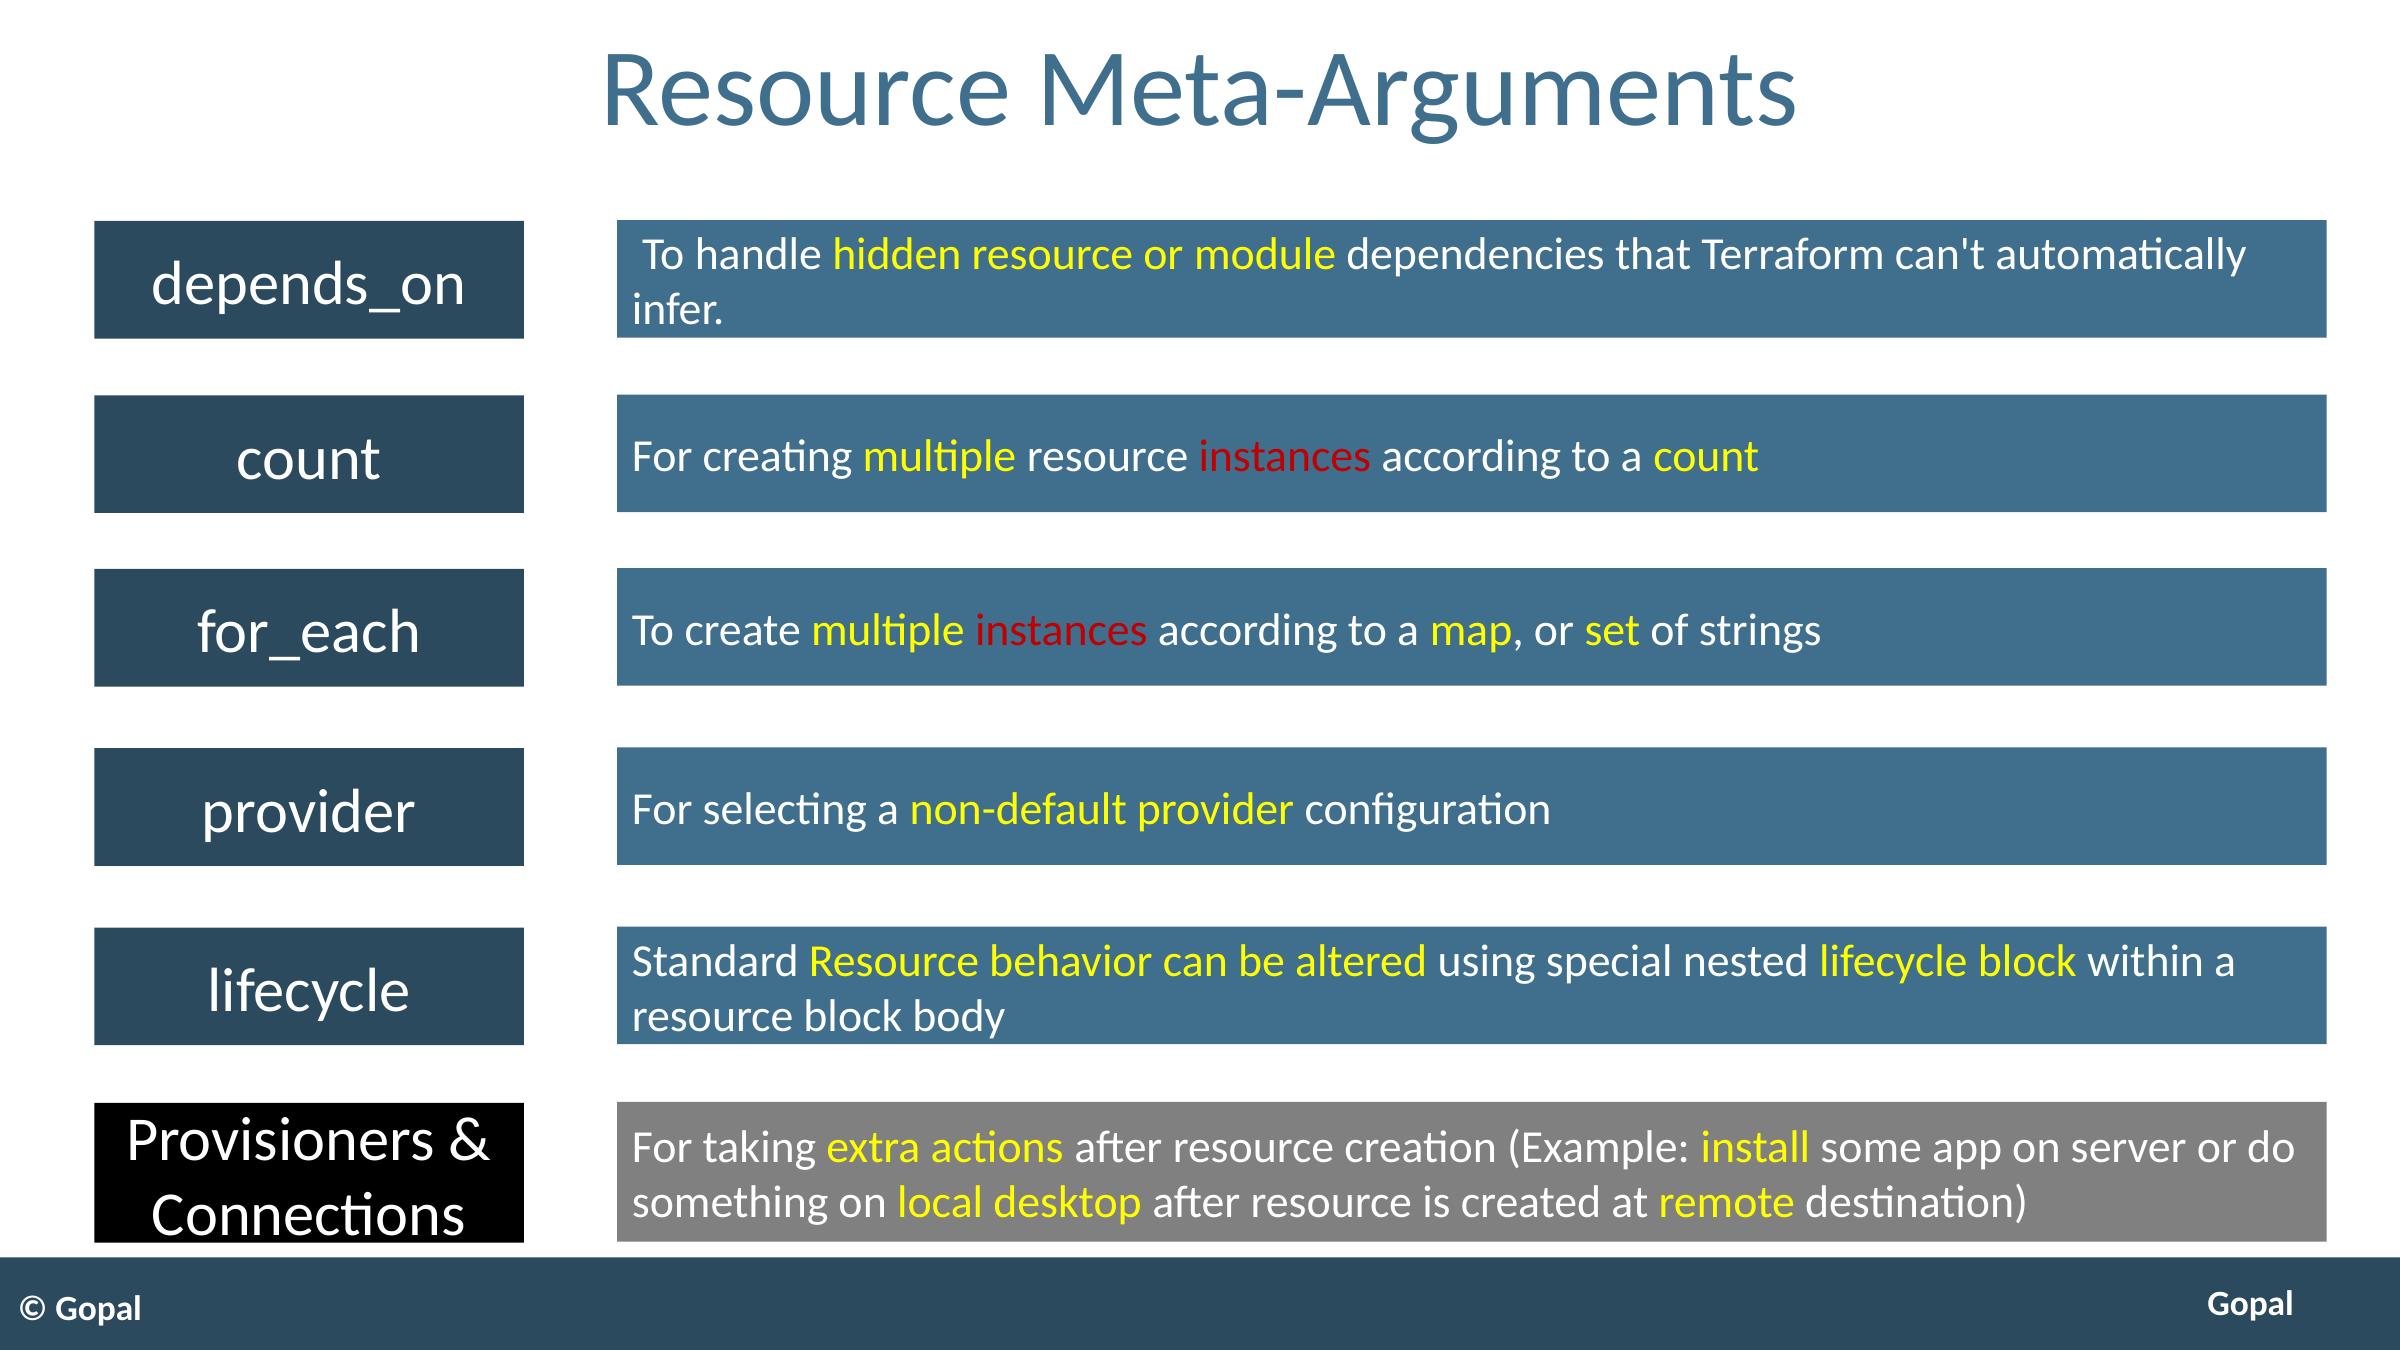

# Resource Meta-Arguments
 To handle hidden resource or module dependencies that Terraform can't automatically infer.
depends_on
For creating multiple resource instances according to a count
count
To create multiple instances according to a map, or set of strings
for_each
For selecting a non-default provider configuration
provider
Standard Resource behavior can be altered using special nested lifecycle block within a resource block body
lifecycle
For taking extra actions after resource creation (Example: install some app on server or do something on local desktop after resource is created at remote destination)
Provisioners & Connections
© Gopal